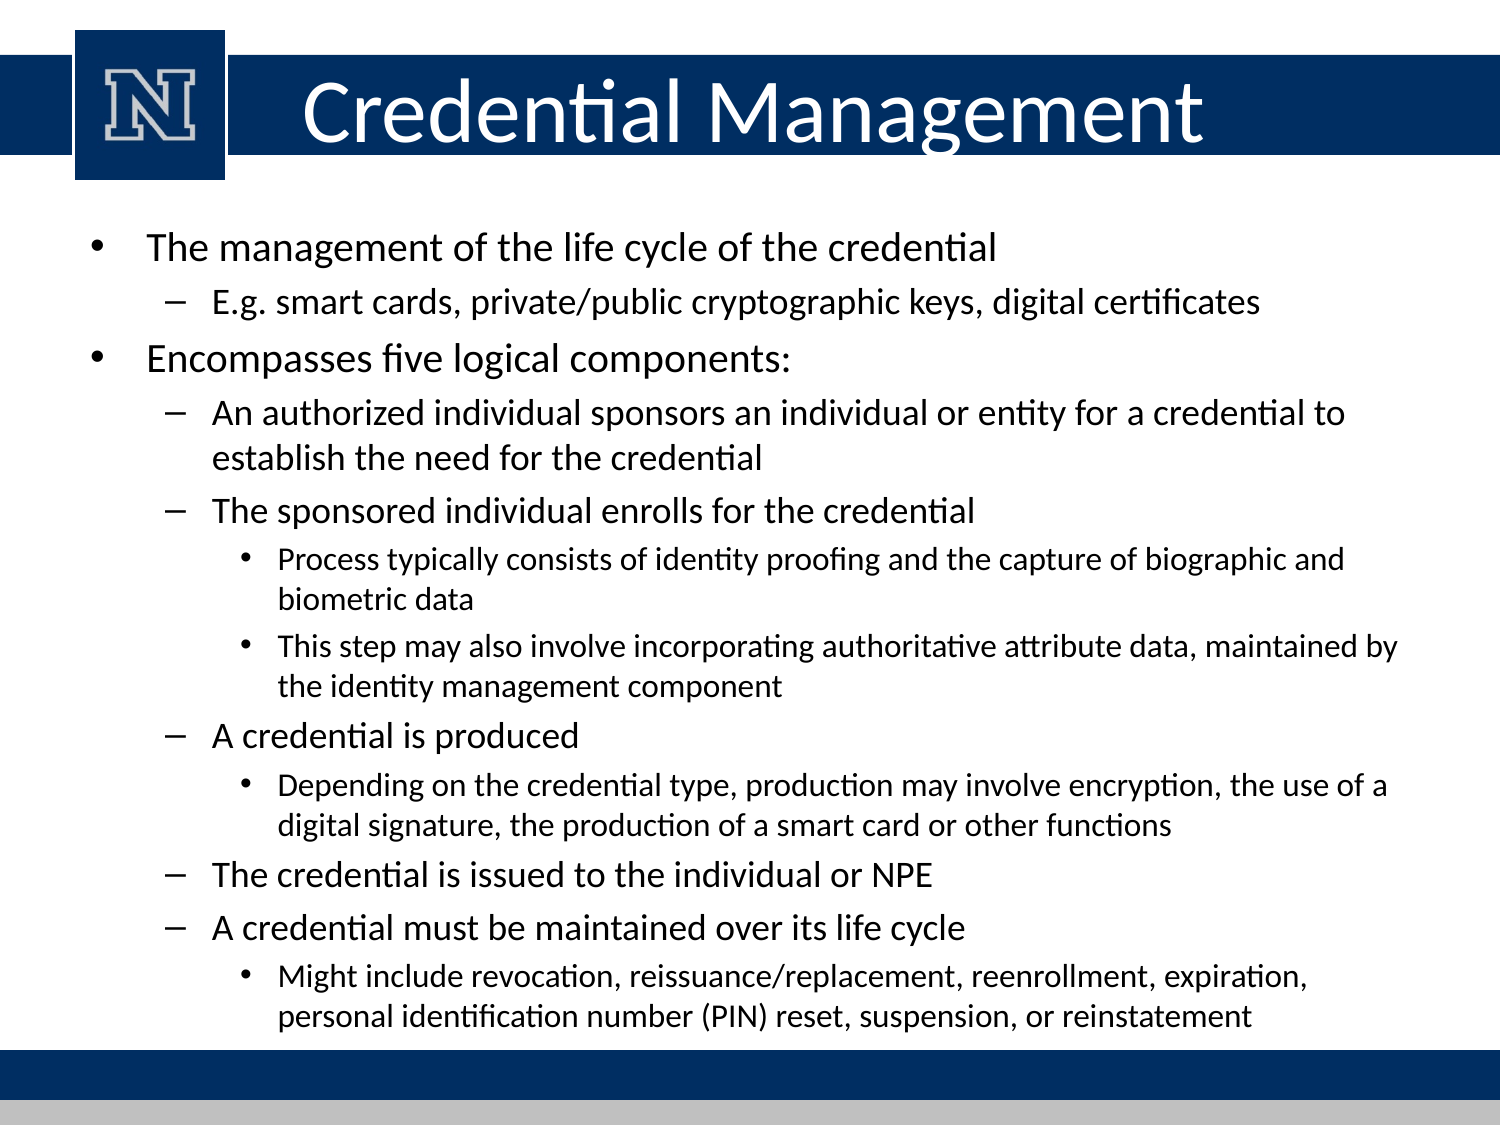

# Credential Management
The management of the life cycle of the credential
E.g. smart cards, private/public cryptographic keys, digital certificates
Encompasses five logical components:
An authorized individual sponsors an individual or entity for a credential to establish the need for the credential
The sponsored individual enrolls for the credential
Process typically consists of identity proofing and the capture of biographic and biometric data
This step may also involve incorporating authoritative attribute data, maintained by the identity management component
A credential is produced
Depending on the credential type, production may involve encryption, the use of a digital signature, the production of a smart card or other functions
The credential is issued to the individual or NPE
A credential must be maintained over its life cycle
Might include revocation, reissuance/replacement, reenrollment, expiration, personal identification number (PIN) reset, suspension, or reinstatement